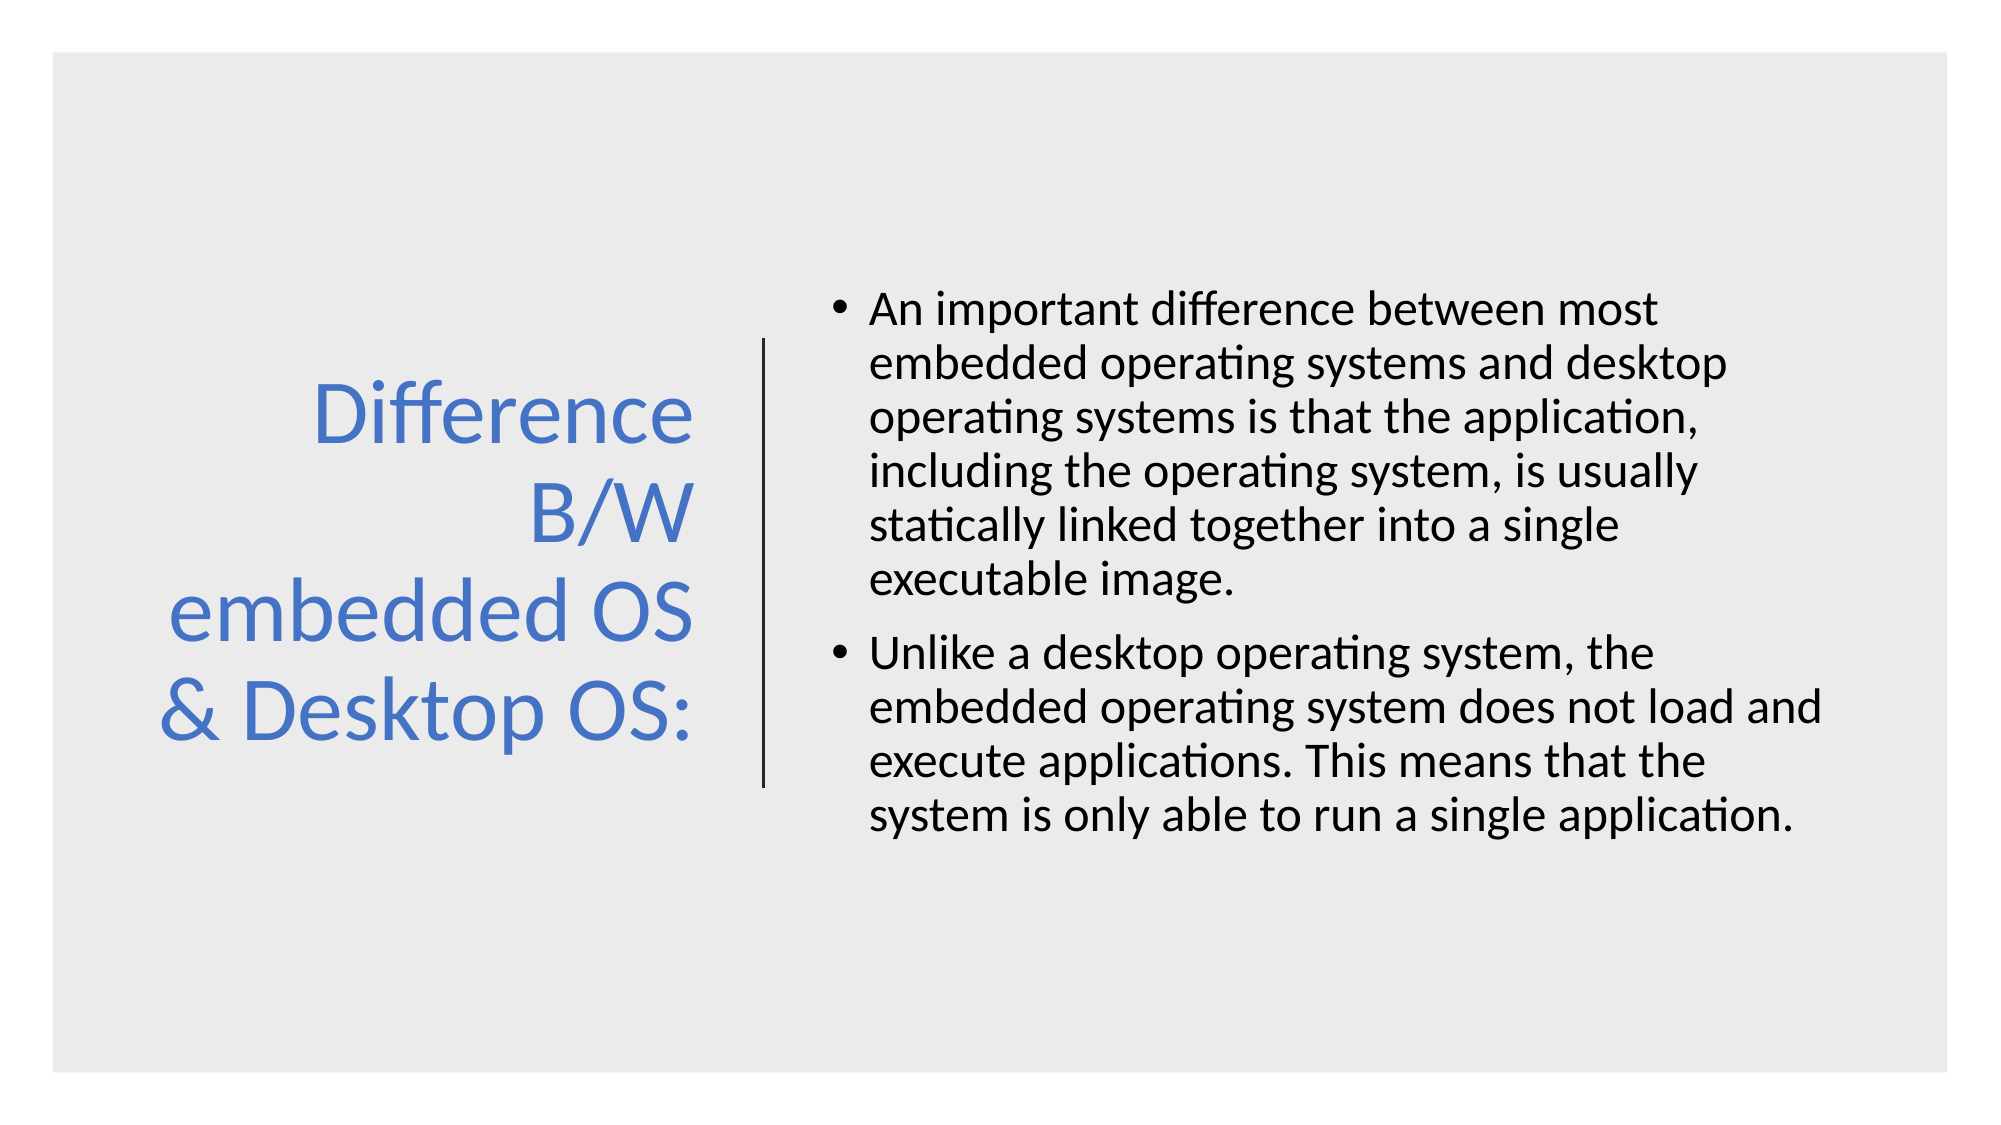

# Difference B/W embedded OS & Desktop OS:
An important difference between most embedded operating systems and desktop operating systems is that the application, including the operating system, is usually statically linked together into a single executable image.
Unlike a desktop operating system, the embedded operating system does not load and execute applications. This means that the system is only able to run a single application.